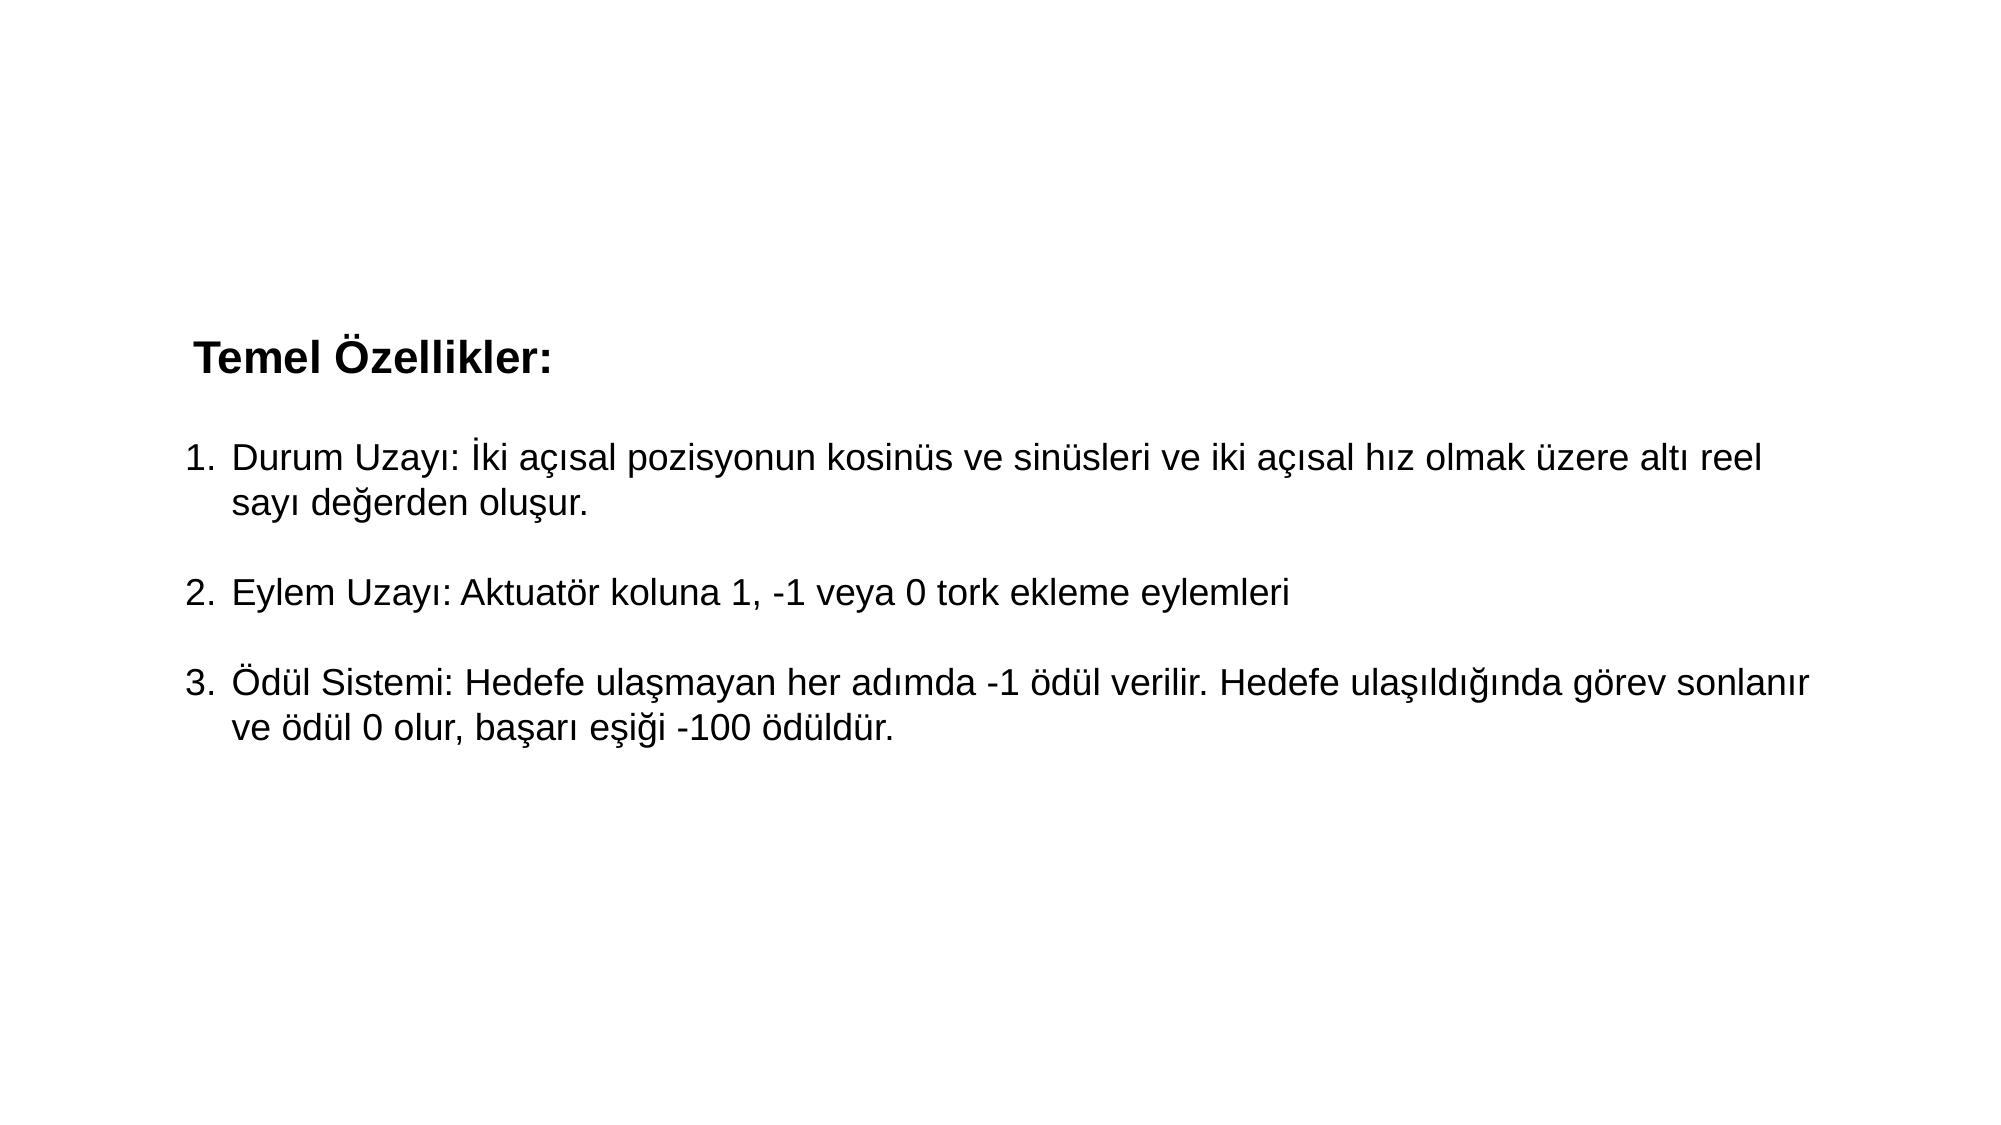

Temel Özellikler:
Durum Uzayı: İki açısal pozisyonun kosinüs ve sinüsleri ve iki açısal hız olmak üzere altı reel sayı değerden oluşur.

Eylem Uzayı: Aktuatör koluna 1, -1 veya 0 tork ekleme eylemleri

Ödül Sistemi: Hedefe ulaşmayan her adımda -1 ödül verilir. Hedefe ulaşıldığında görev sonlanır ve ödül 0 olur, başarı eşiği -100 ödüldür.